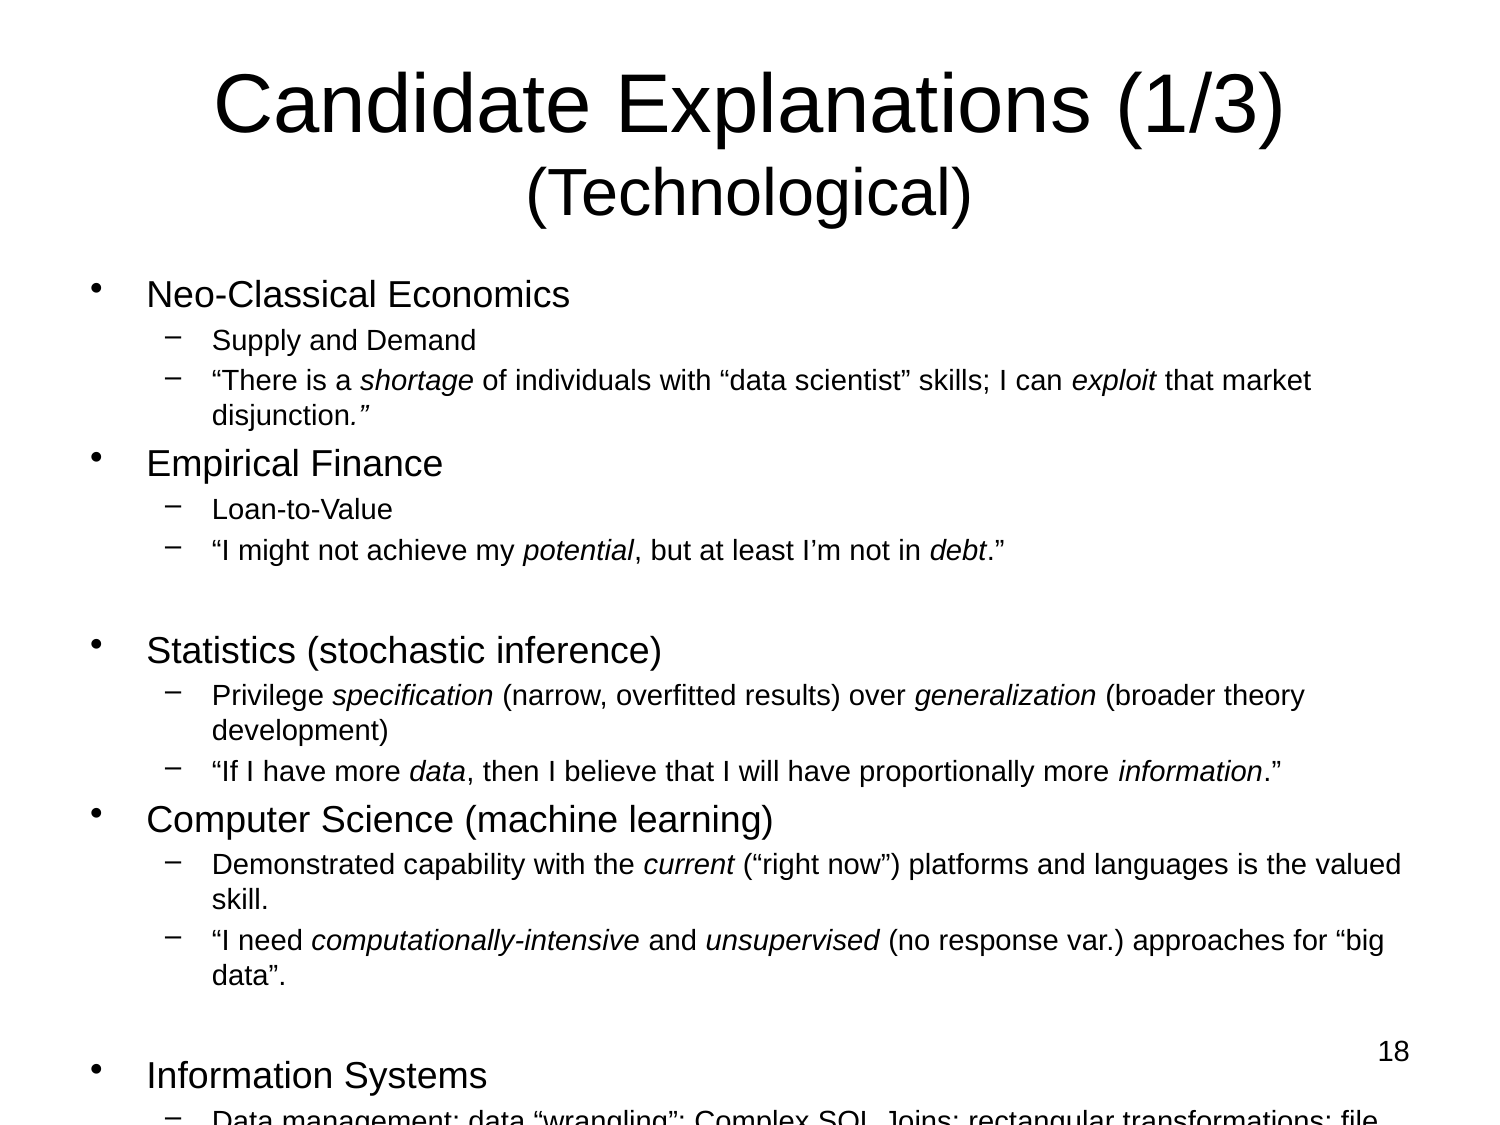

# Candidate Explanations (1/3) (Technological)
Neo-Classical Economics
Supply and Demand
“There is a shortage of individuals with “data scientist” skills; I can exploit that market disjunction.”
Empirical Finance
Loan-to-Value
“I might not achieve my potential, but at least I’m not in debt.”

Statistics (stochastic inference)
Privilege specification (narrow, overfitted results) over generalization (broader theory development)
“If I have more data, then I believe that I will have proportionally more information.”
Computer Science (machine learning)
Demonstrated capability with the current (“right now”) platforms and languages is the valued skill.
“I need computationally-intensive and unsupervised (no response var.) approaches for “big data”.

Information Systems
Data management; data “wrangling”; Complex SQL Joins; rectangular transformations; file I/O
“The difficult data queries all come through me anyway; I’ll might as well just do the analysis too.”
18